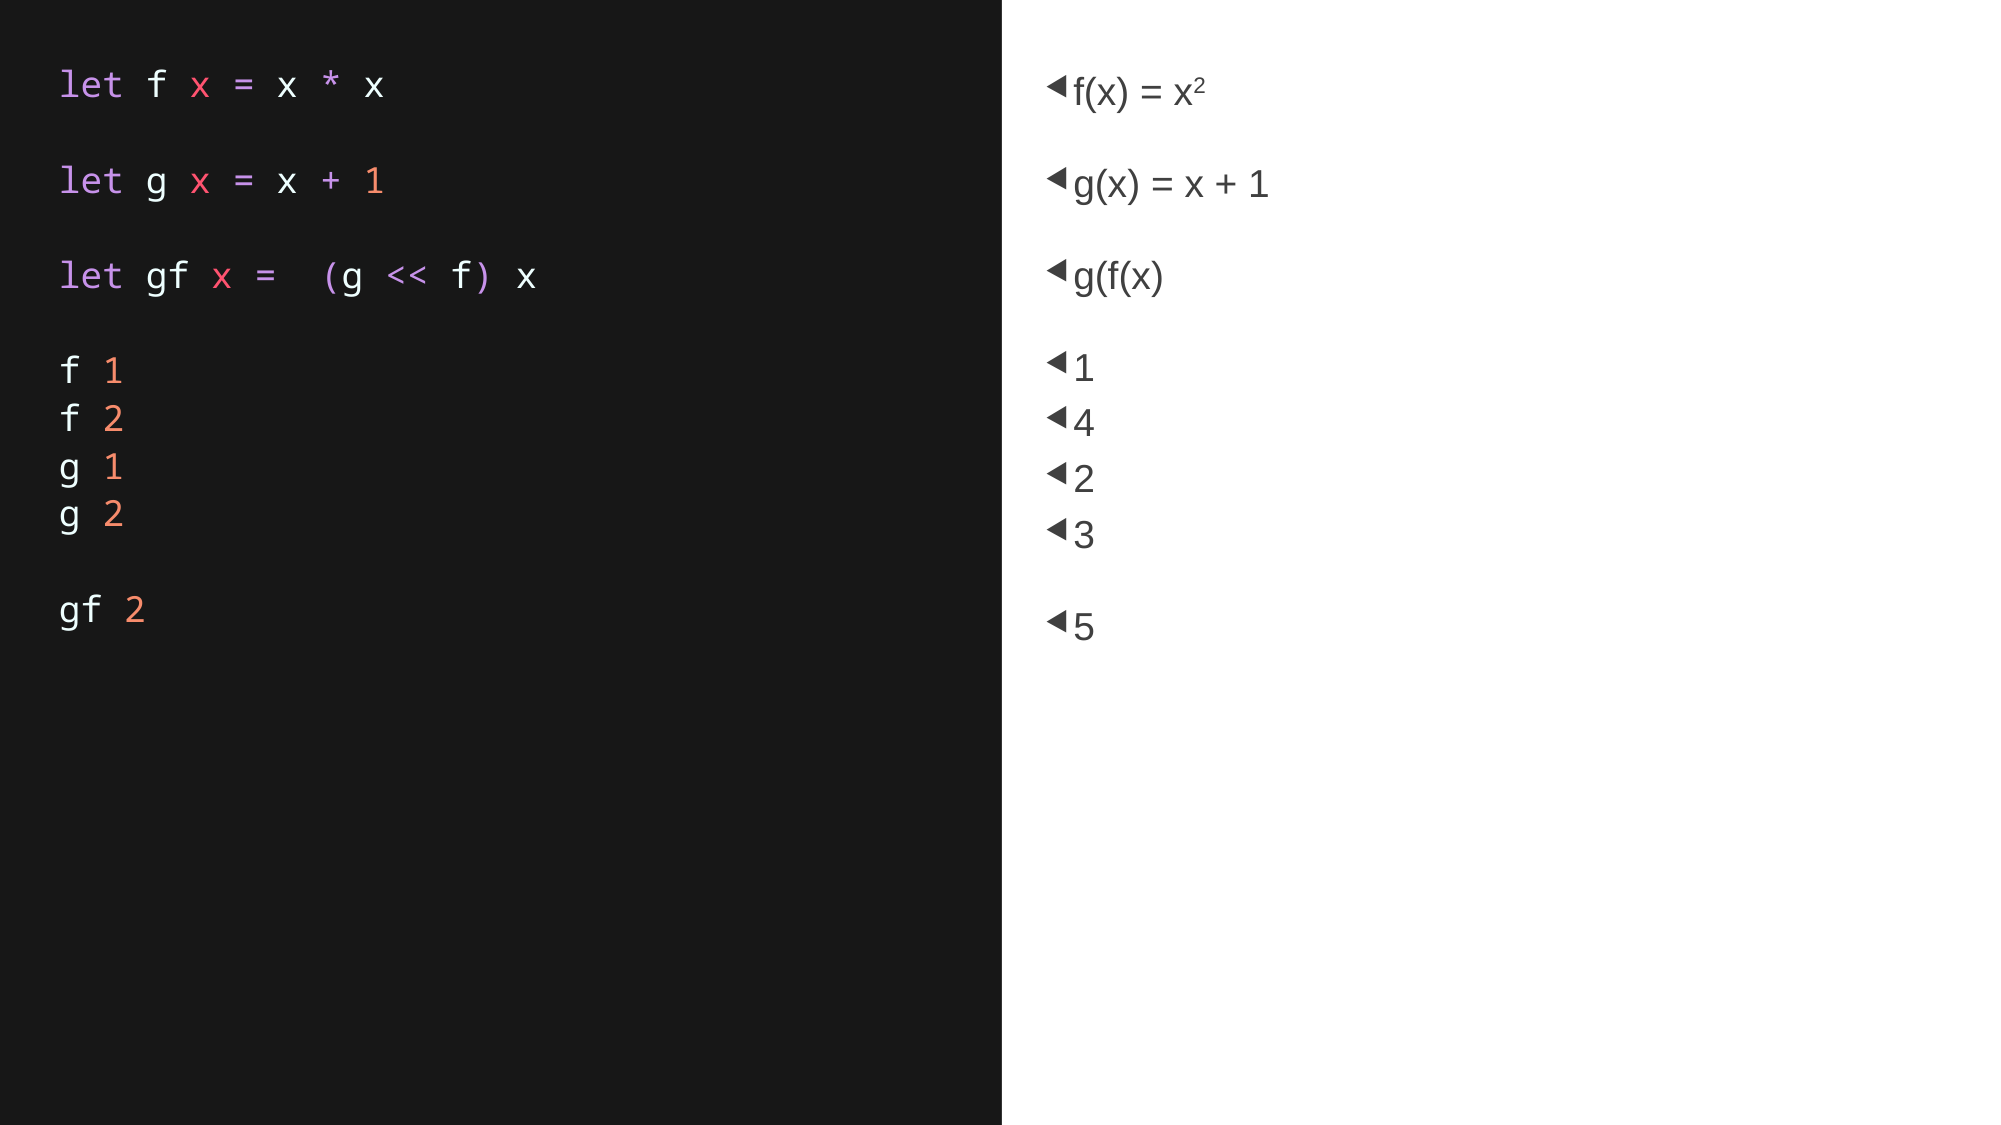

let f x = x * x
let g x = x + 1
let gf x =  (g << f) x
f 1
f 2
g 1
g 2
gf 2

f(x) = x2

g(x) = x + 1

g(f(x)

1
4
2
3

5